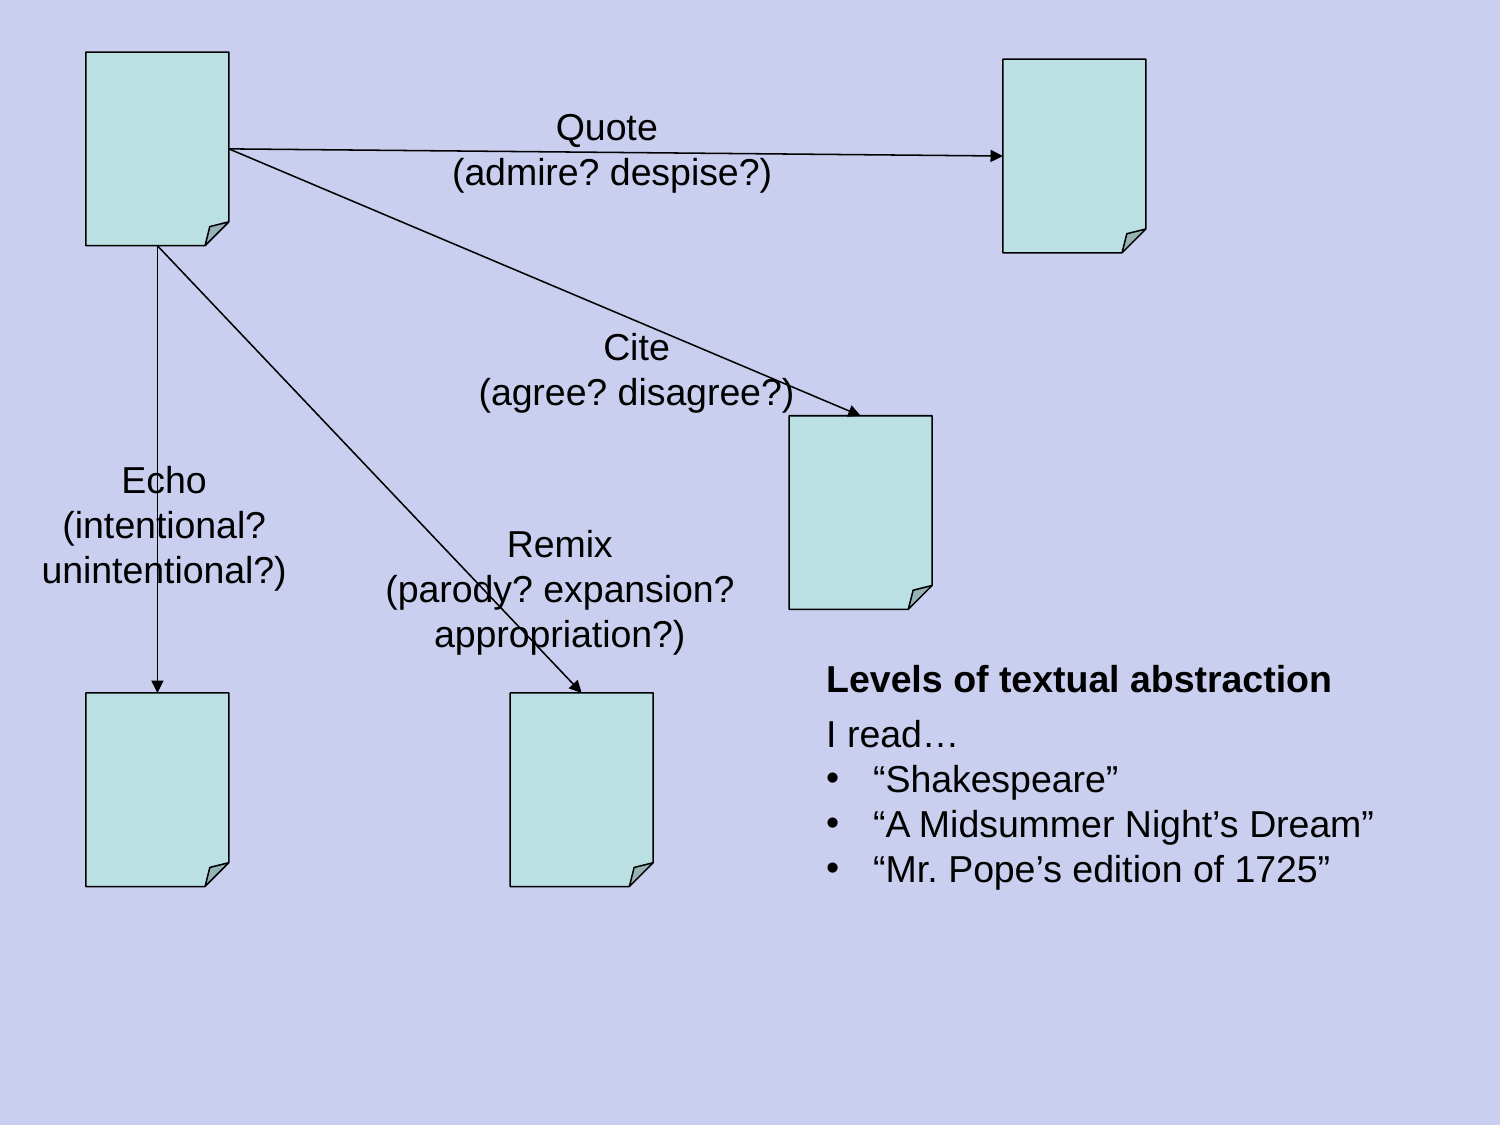

Quote
(admire? despise?)
Cite
(agree? disagree?)

Echo
(intentional? unintentional?)
Remix
(parody? expansion? appropriation?)
Levels of textual abstraction

I read…
“Shakespeare”
“A Midsummer Night’s Dream”
“Mr. Pope’s edition of 1725”